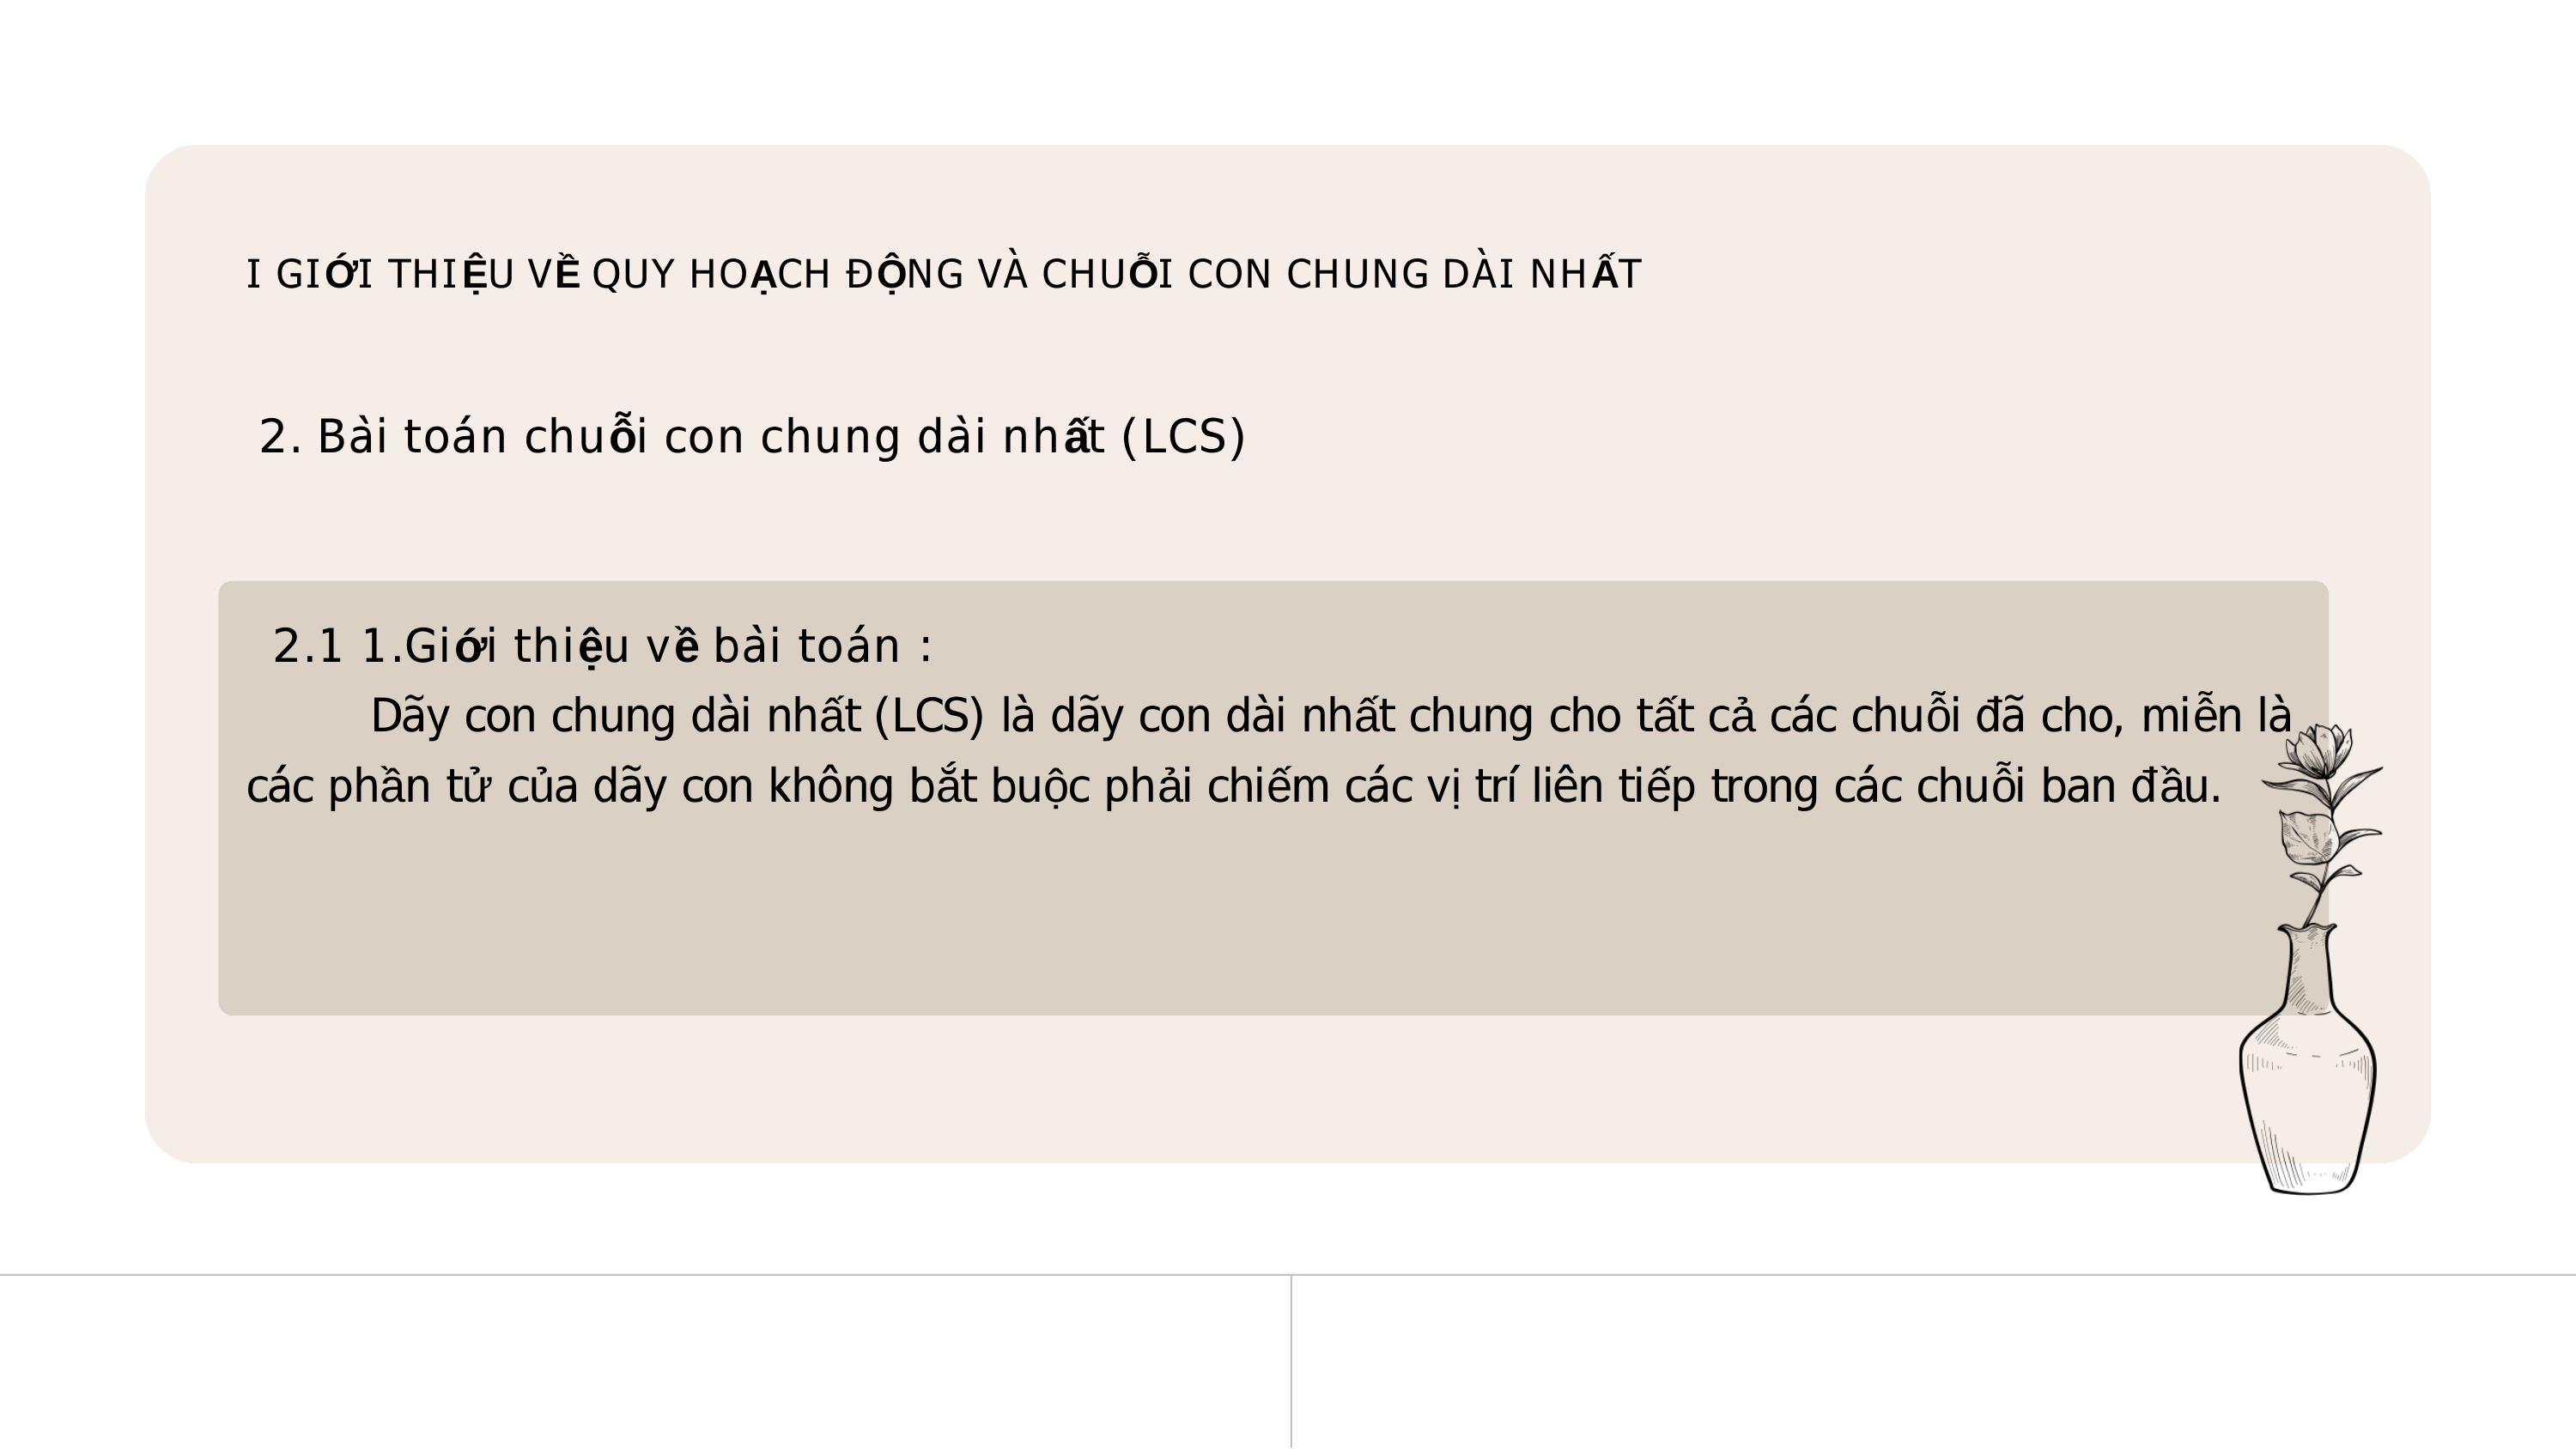

I GIỚI THIỆU VỀ QUY HOẠCH ĐỘNG VÀ CHUỖI CON CHUNG DÀI NHẤT

 2. Bài toán chuỗi con chung dài nhất (LCS)

  2.1 1.Giới thiệu về bài toán :
         Dãy con chung dài nhất (LCS) là dãy con dài nhất chung cho tất cả các chuỗi đã cho, miễn là các phần tử của dãy con không bắt buộc phải chiếm các vị trí liên tiếp trong các chuỗi ban đầu.